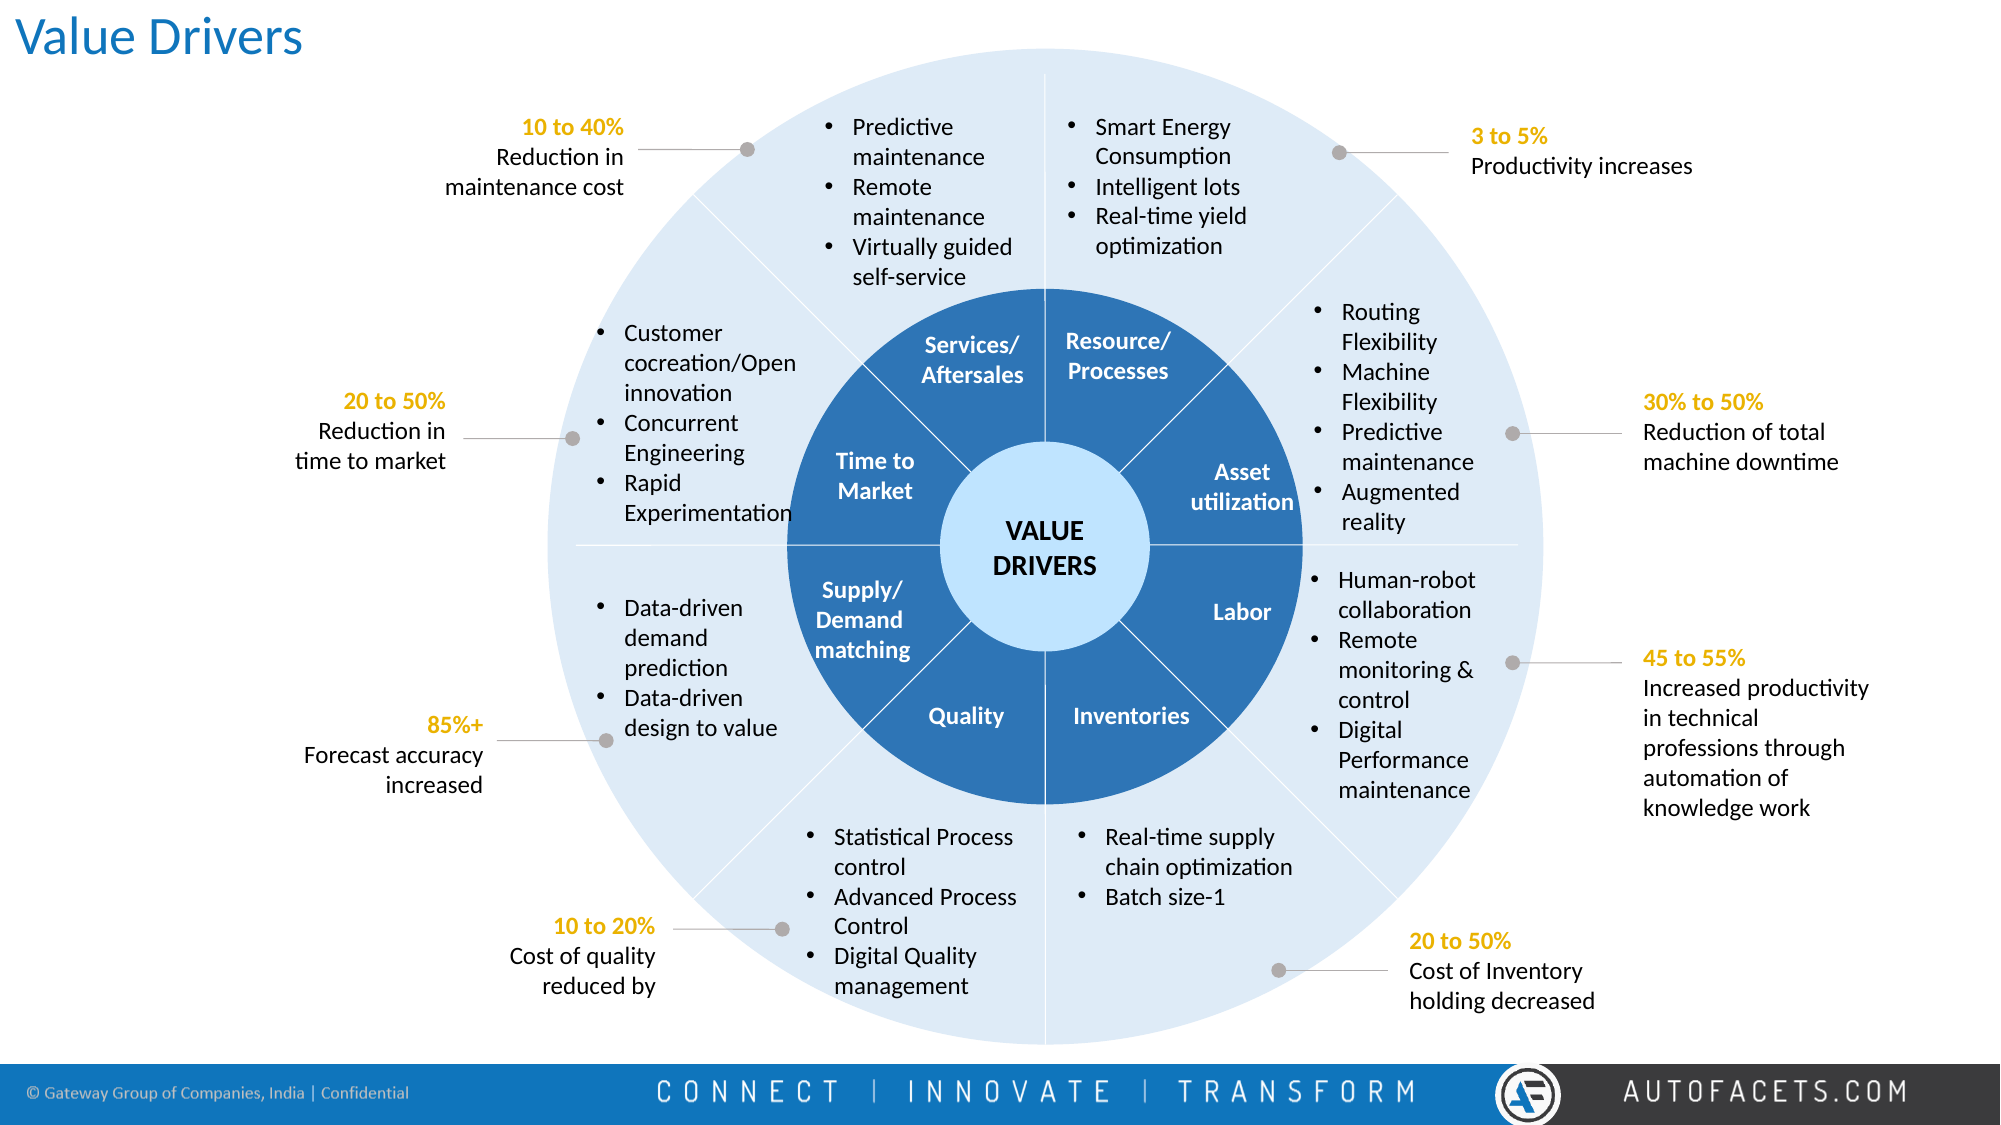

# Value Drivers

Smart Energy Consumption
Intelligent lots
Real-time yield optimization
10 to 40%
Reduction in maintenance cost
Predictive maintenance
Remote maintenance
Virtually guided self-service

3 to 5%
Productivity increases

Routing Flexibility
Machine Flexibility
Predictive maintenance
Augmented reality
Customer cocreation/Open innovation
Concurrent Engineering
Rapid Experimentation
Resource/Processes
Services/ Aftersales
20 to 50%
Reduction in time to market
30% to 50%
Reduction of total machine downtime

Time to Market

Asset utilization

VALUE DRIVERS
Human-robot collaboration
Remote monitoring & control
Digital Performance maintenance
Supply/
Demand  matching
Data-driven demand prediction
Data-driven design to value
Labor
45 to 55%
Increased productivity in technical professions through automation of knowledge work

Quality
Inventories
85%+
Forecast accuracy increased

Statistical Process control
Advanced Process Control
Digital Quality management
Real-time supply chain optimization
Batch size-1
10 to 20%
Cost of quality reduced by
20 to 50%
Cost of Inventory holding decreased